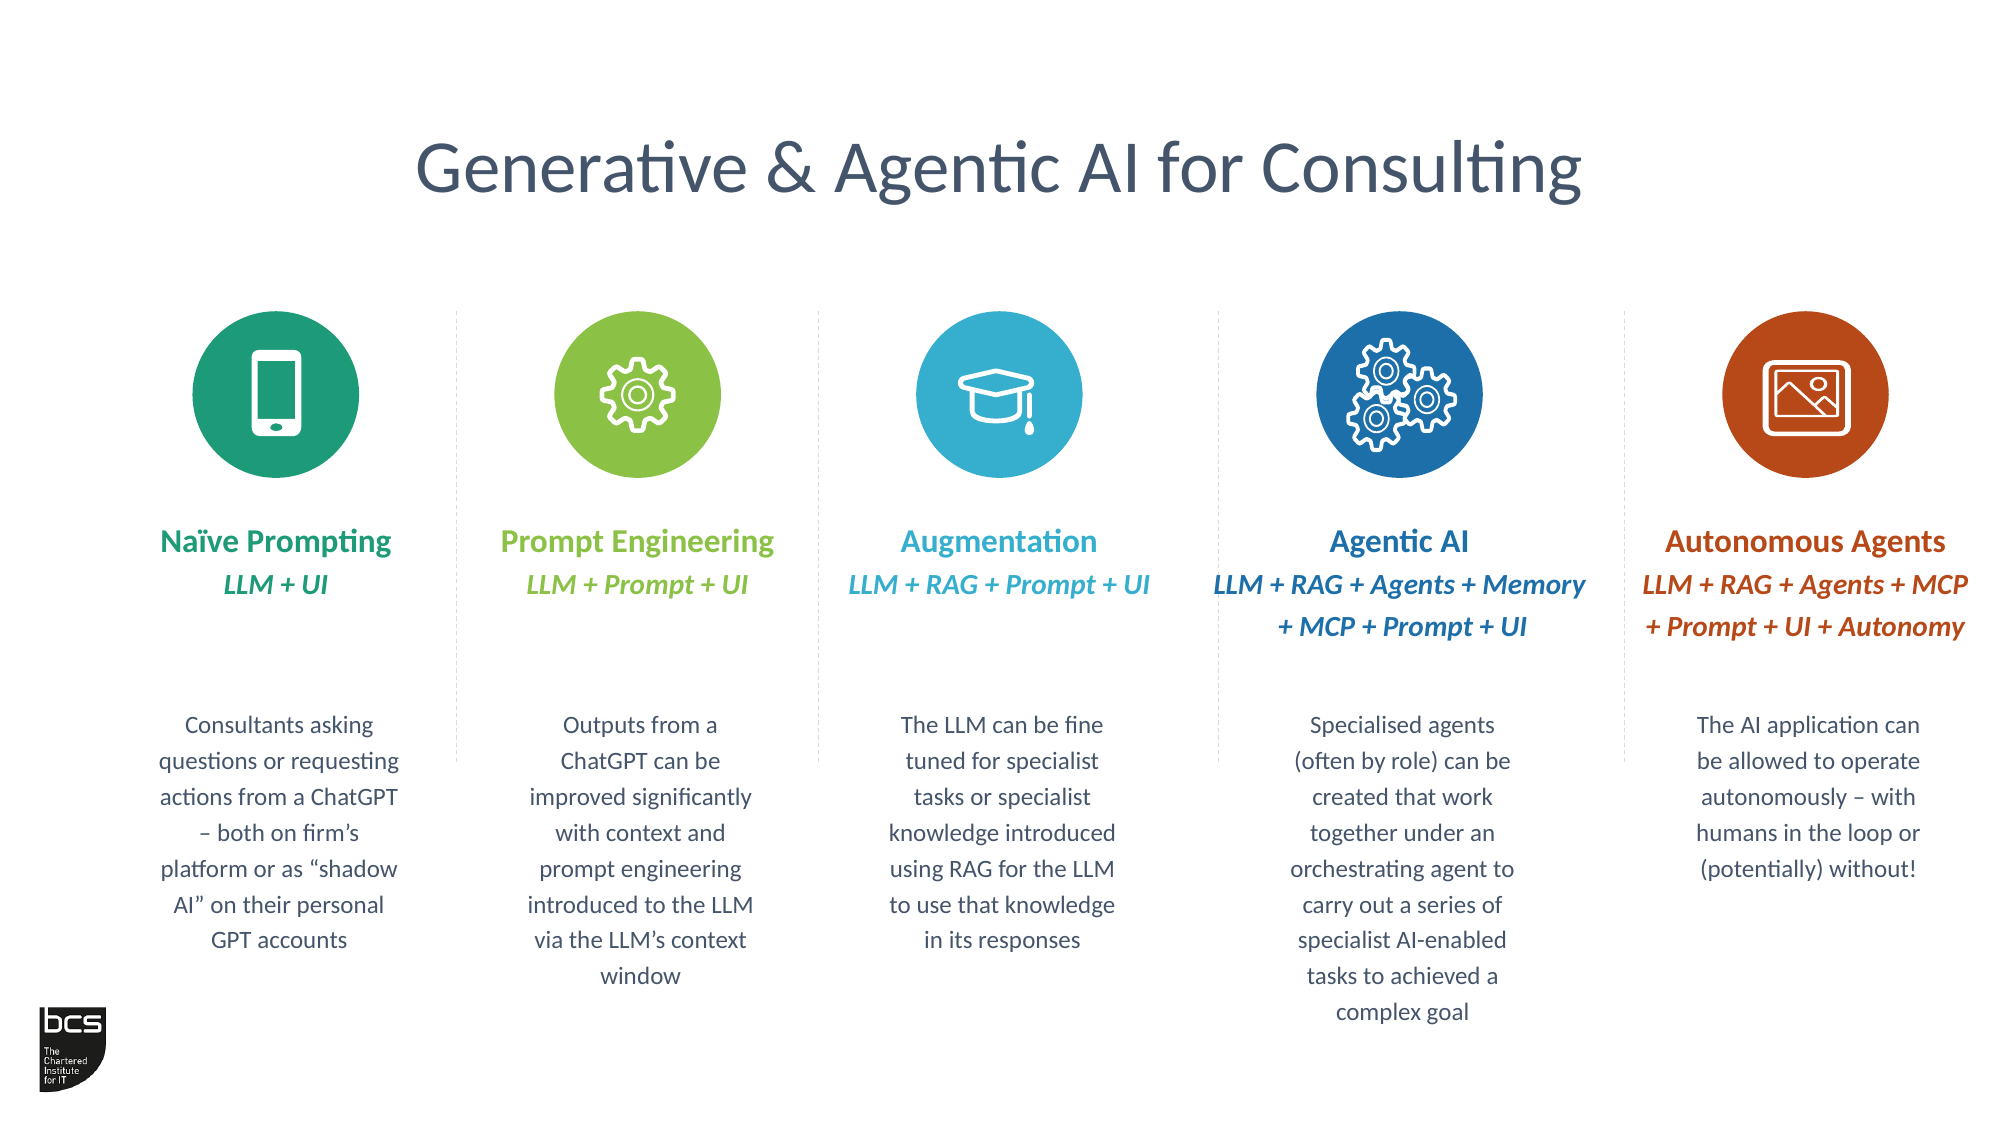

# Generative & Agentic AI for Consulting

Naïve Prompting
LLM + UI
Prompt Engineering
LLM + Prompt + UI
Augmentation
LLM + RAG + Prompt + UI
Agentic AI
LLM + RAG + Agents + Memory
 + MCP + Prompt + UI
Autonomous Agents
LLM + RAG + Agents + MCP
+ Prompt + UI + Autonomy
Consultants asking questions or requesting actions from a ChatGPT – both on firm’s platform or as “shadow AI” on their personal GPT accounts
Outputs from a ChatGPT can be improved significantly with context and prompt engineering introduced to the LLM via the LLM’s context window
The LLM can be fine tuned for specialist tasks or specialist knowledge introduced using RAG for the LLM to use that knowledge in its responses
Specialised agents (often by role) can be created that work together under an orchestrating agent to carry out a series of specialist AI-enabled tasks to achieved a complex goal
The AI application can be allowed to operate autonomously – with humans in the loop or (potentially) without!